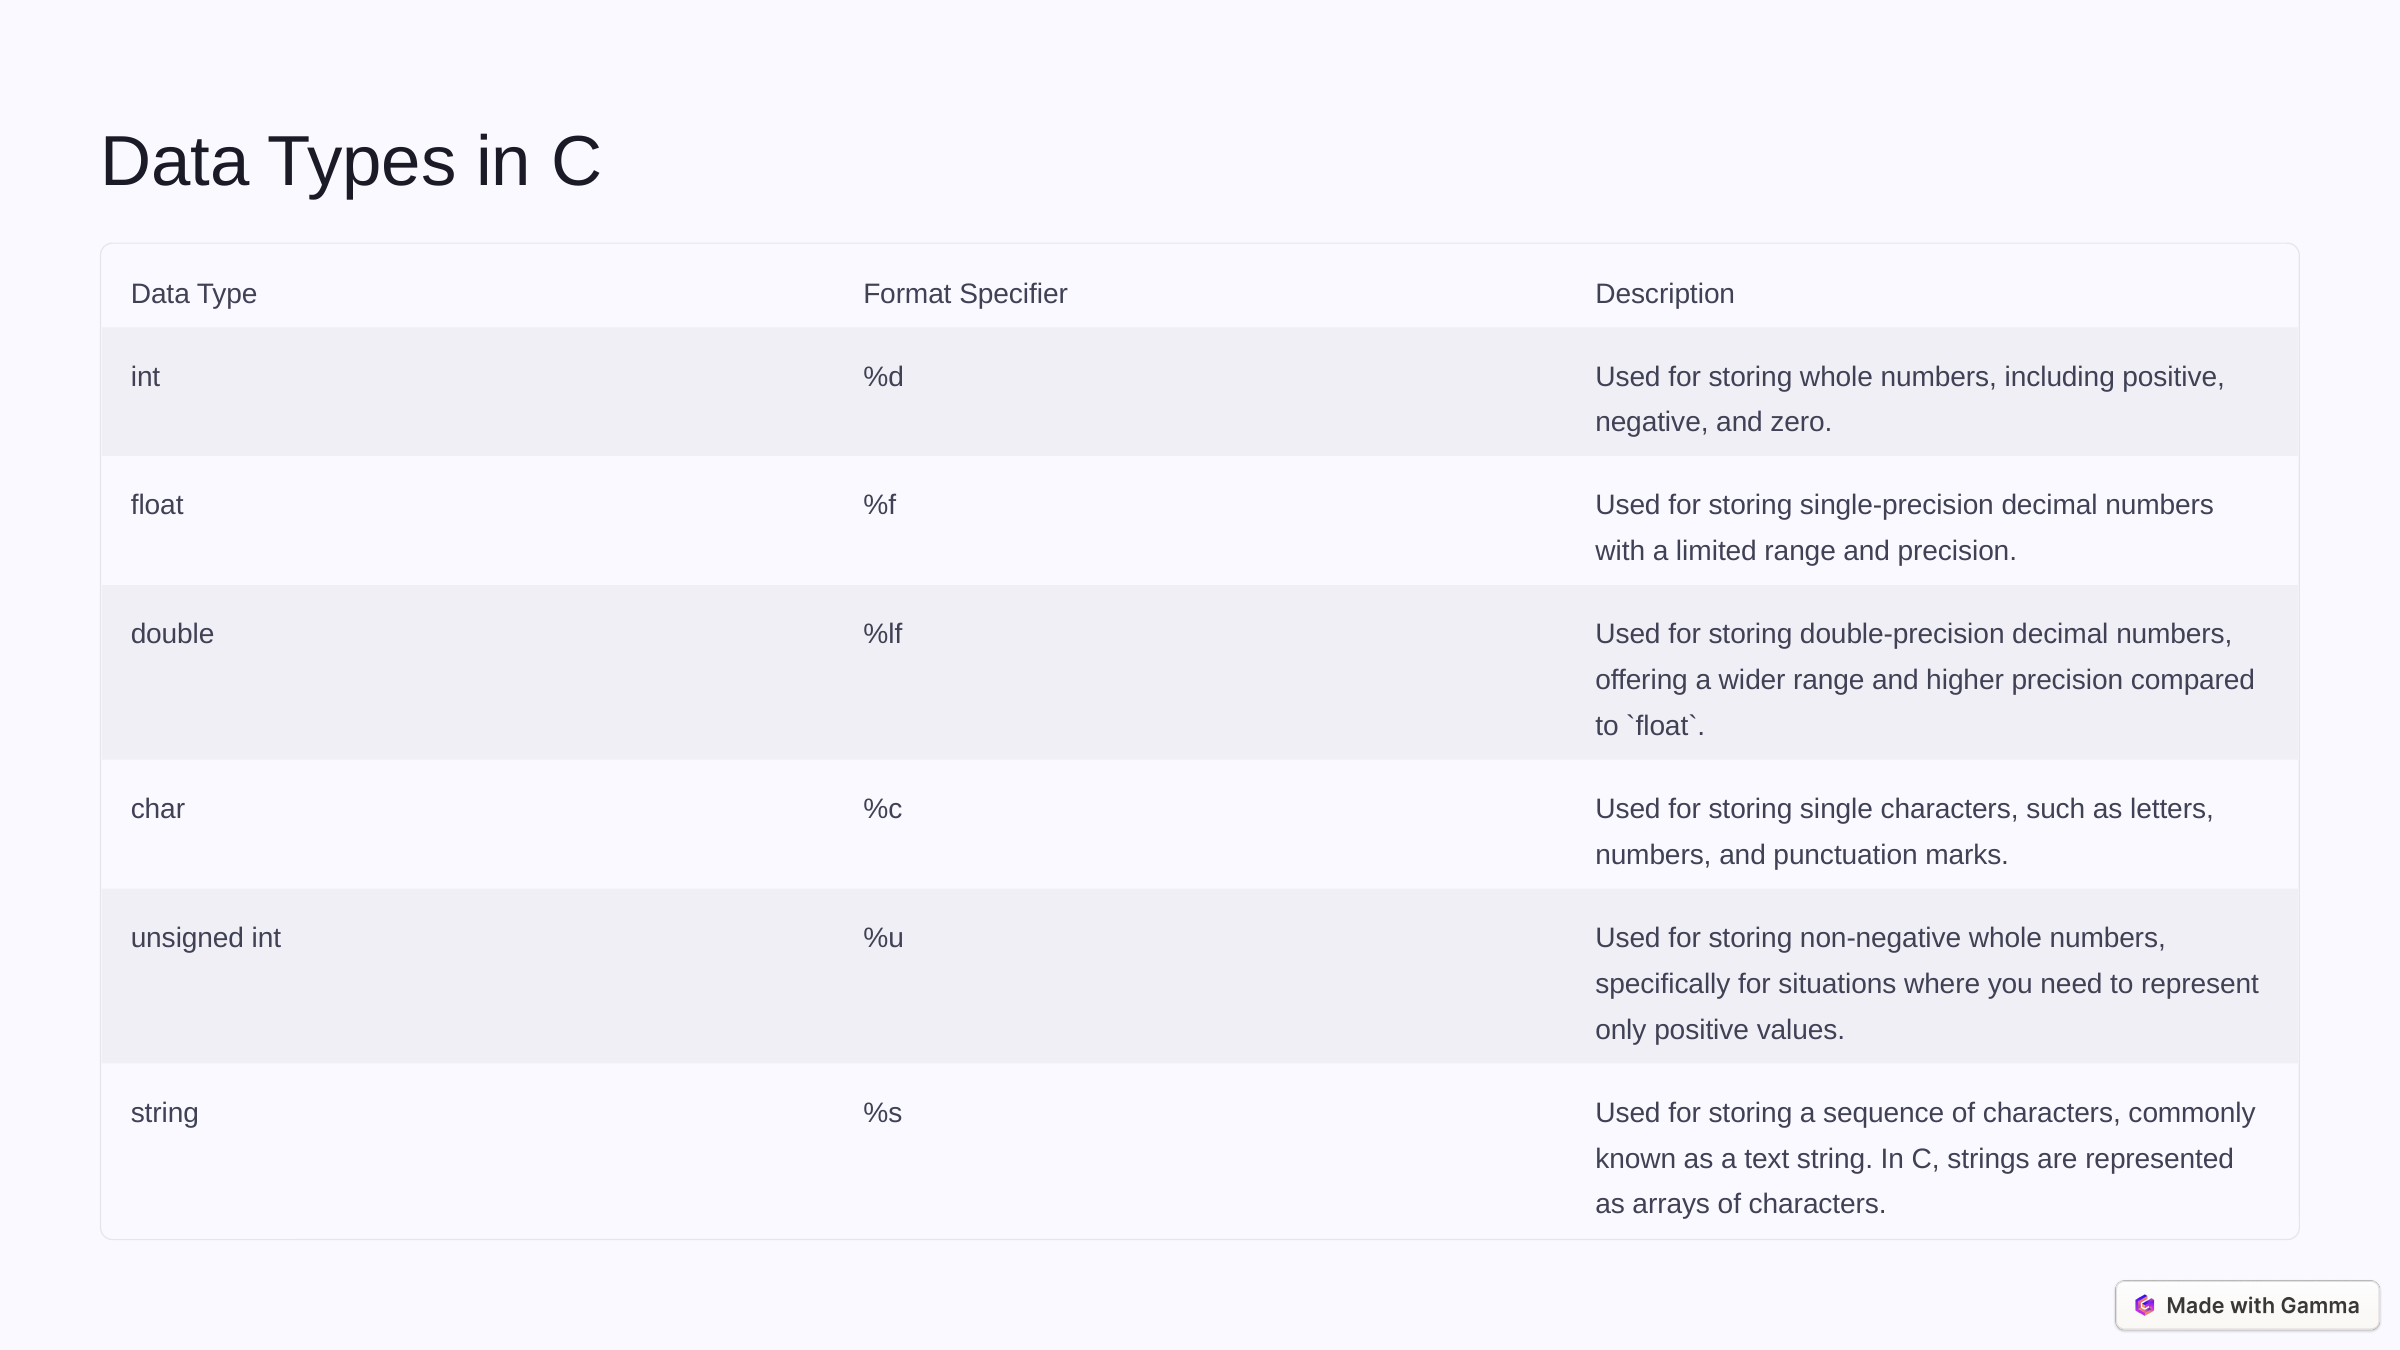

Data Types in C

Data Type
Format Specifier
Description

int
%d
Used for storing whole numbers, including positive, negative, and zero.

float
%f
Used for storing single-precision decimal numbers with a limited range and precision.

double
%lf
Used for storing double-precision decimal numbers, offering a wider range and higher precision compared to `float`.

char
%c
Used for storing single characters, such as letters, numbers, and punctuation marks.

unsigned int
%u
Used for storing non-negative whole numbers, specifically for situations where you need to represent only positive values.

string
%s
Used for storing a sequence of characters, commonly known as a text string. In C, strings are represented as arrays of characters.